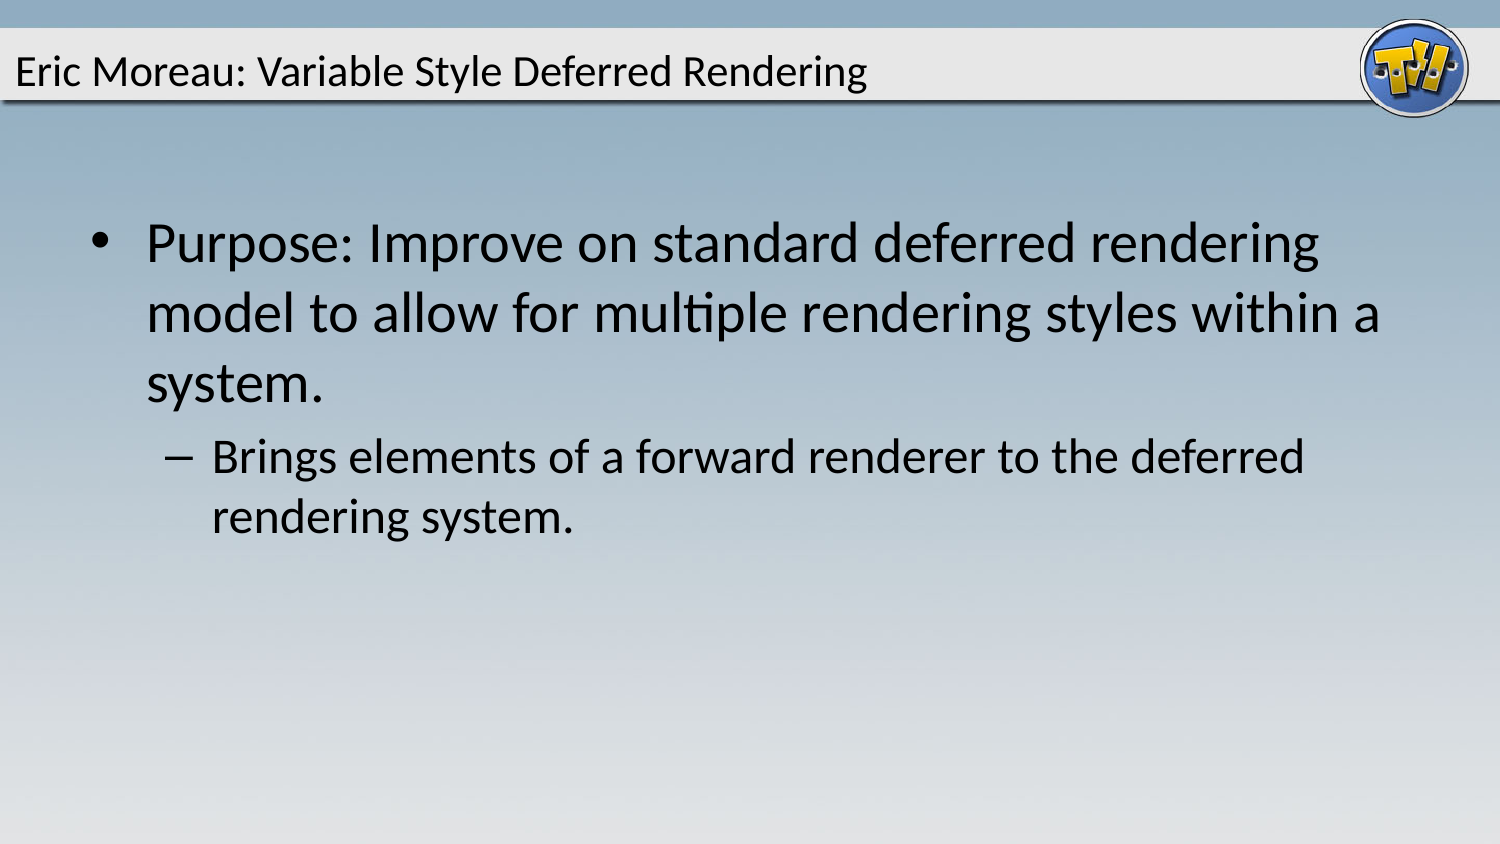

# Eric Moreau: Variable Style Deferred Rendering
Purpose: Improve on standard deferred rendering model to allow for multiple rendering styles within a system.
Brings elements of a forward renderer to the deferred rendering system.